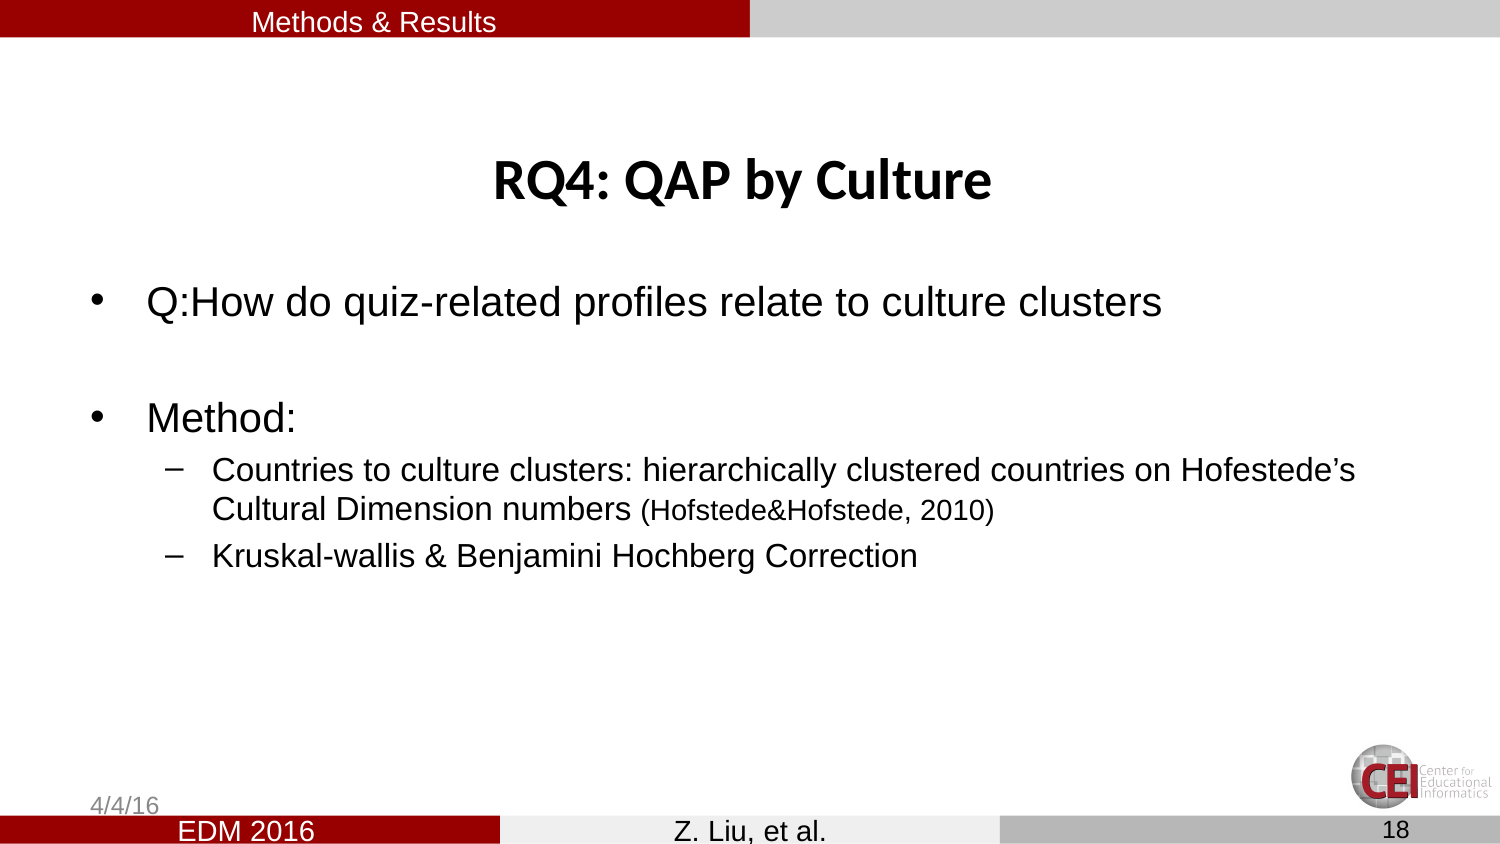

Methods & Results
# RQ4: QAP by Culture
Q:How do quiz-related profiles relate to culture clusters

Method:
Countries to culture clusters: hierarchically clustered countries on Hofestede’s Cultural Dimension numbers (Hofstede&Hofstede, 2010)
Kruskal-wallis & Benjamini Hochberg Correction
4/4/16
Z. Liu, et al.
EDM 2016
18